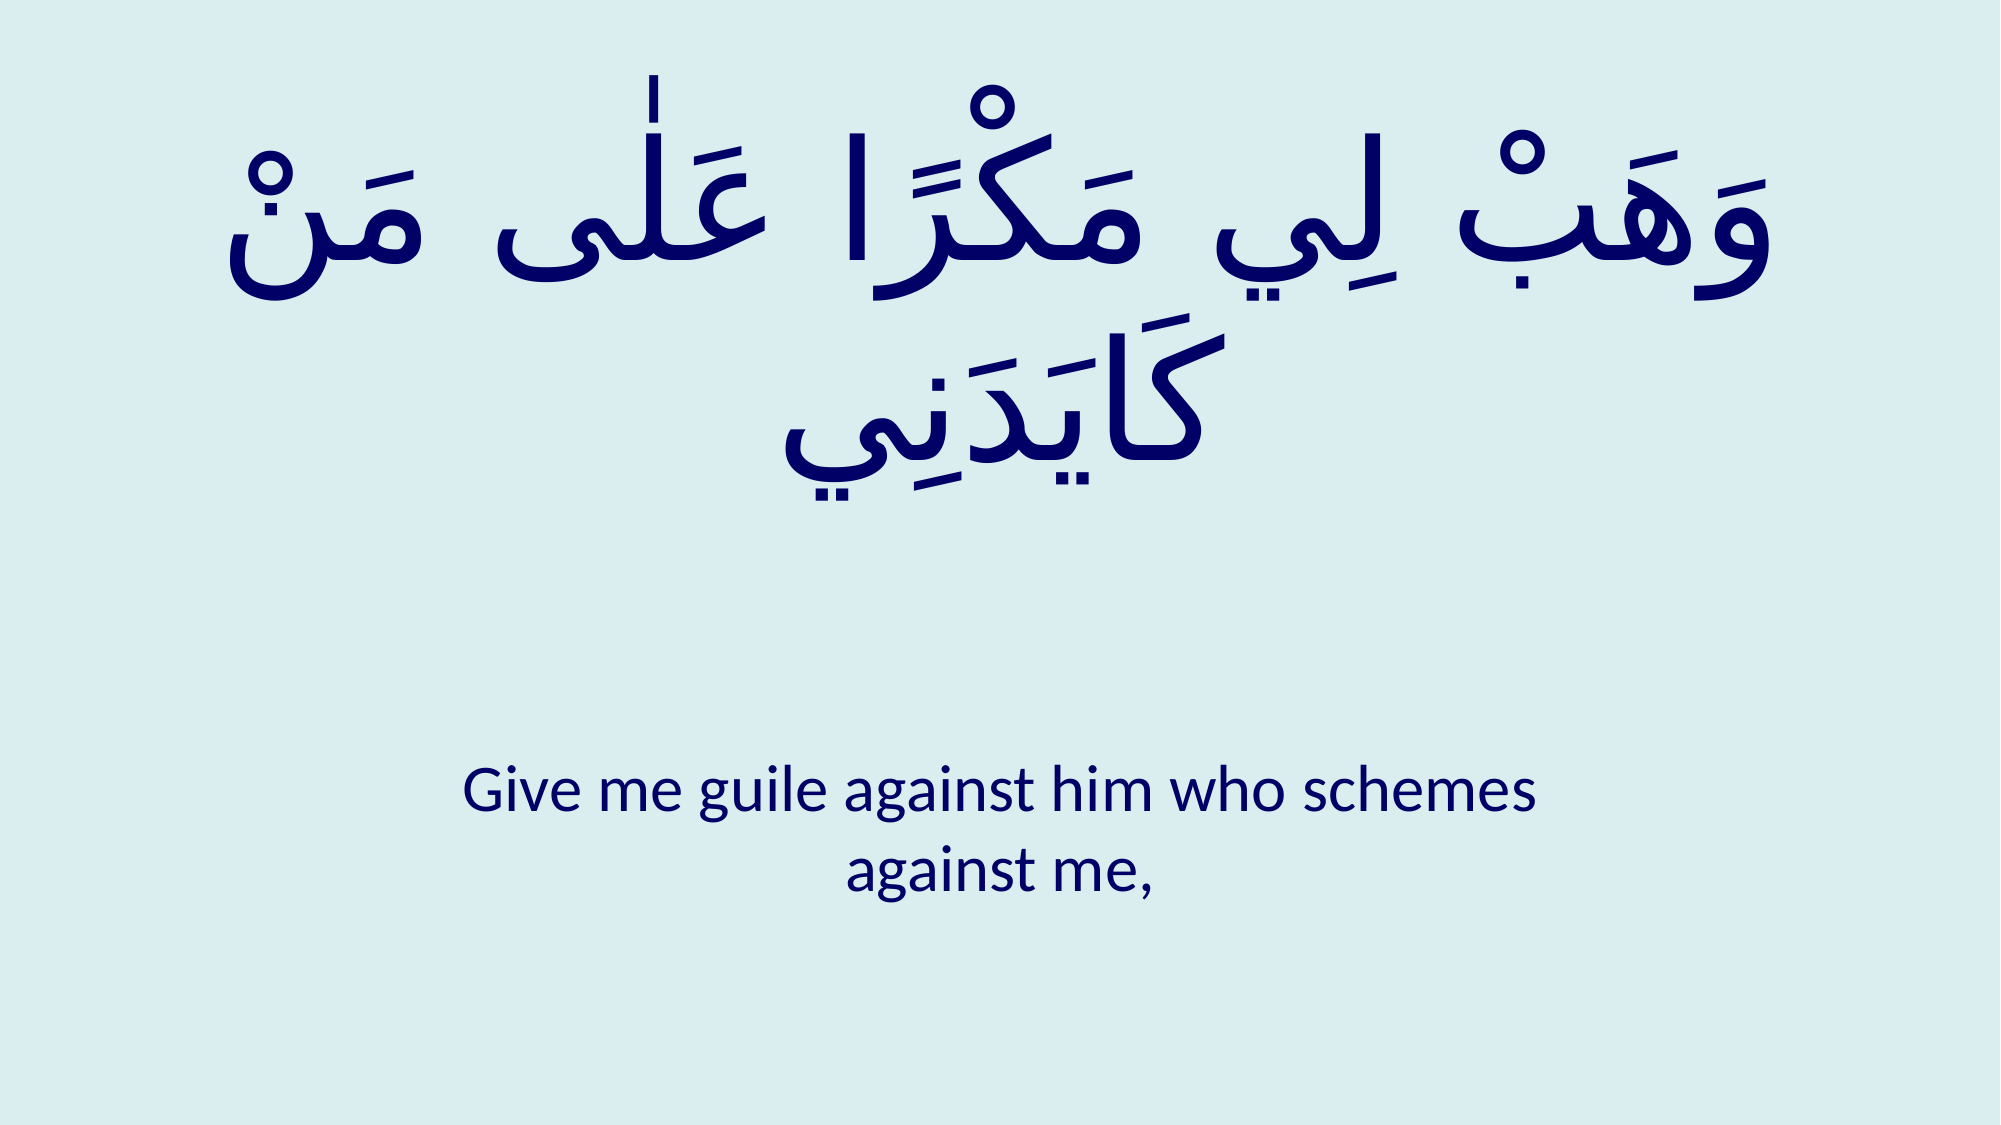

# وَهَبْ لِي مَكْرًا عَلٰى مَنْ كَايَدَنِي
Give me guile against him who schemes against me,